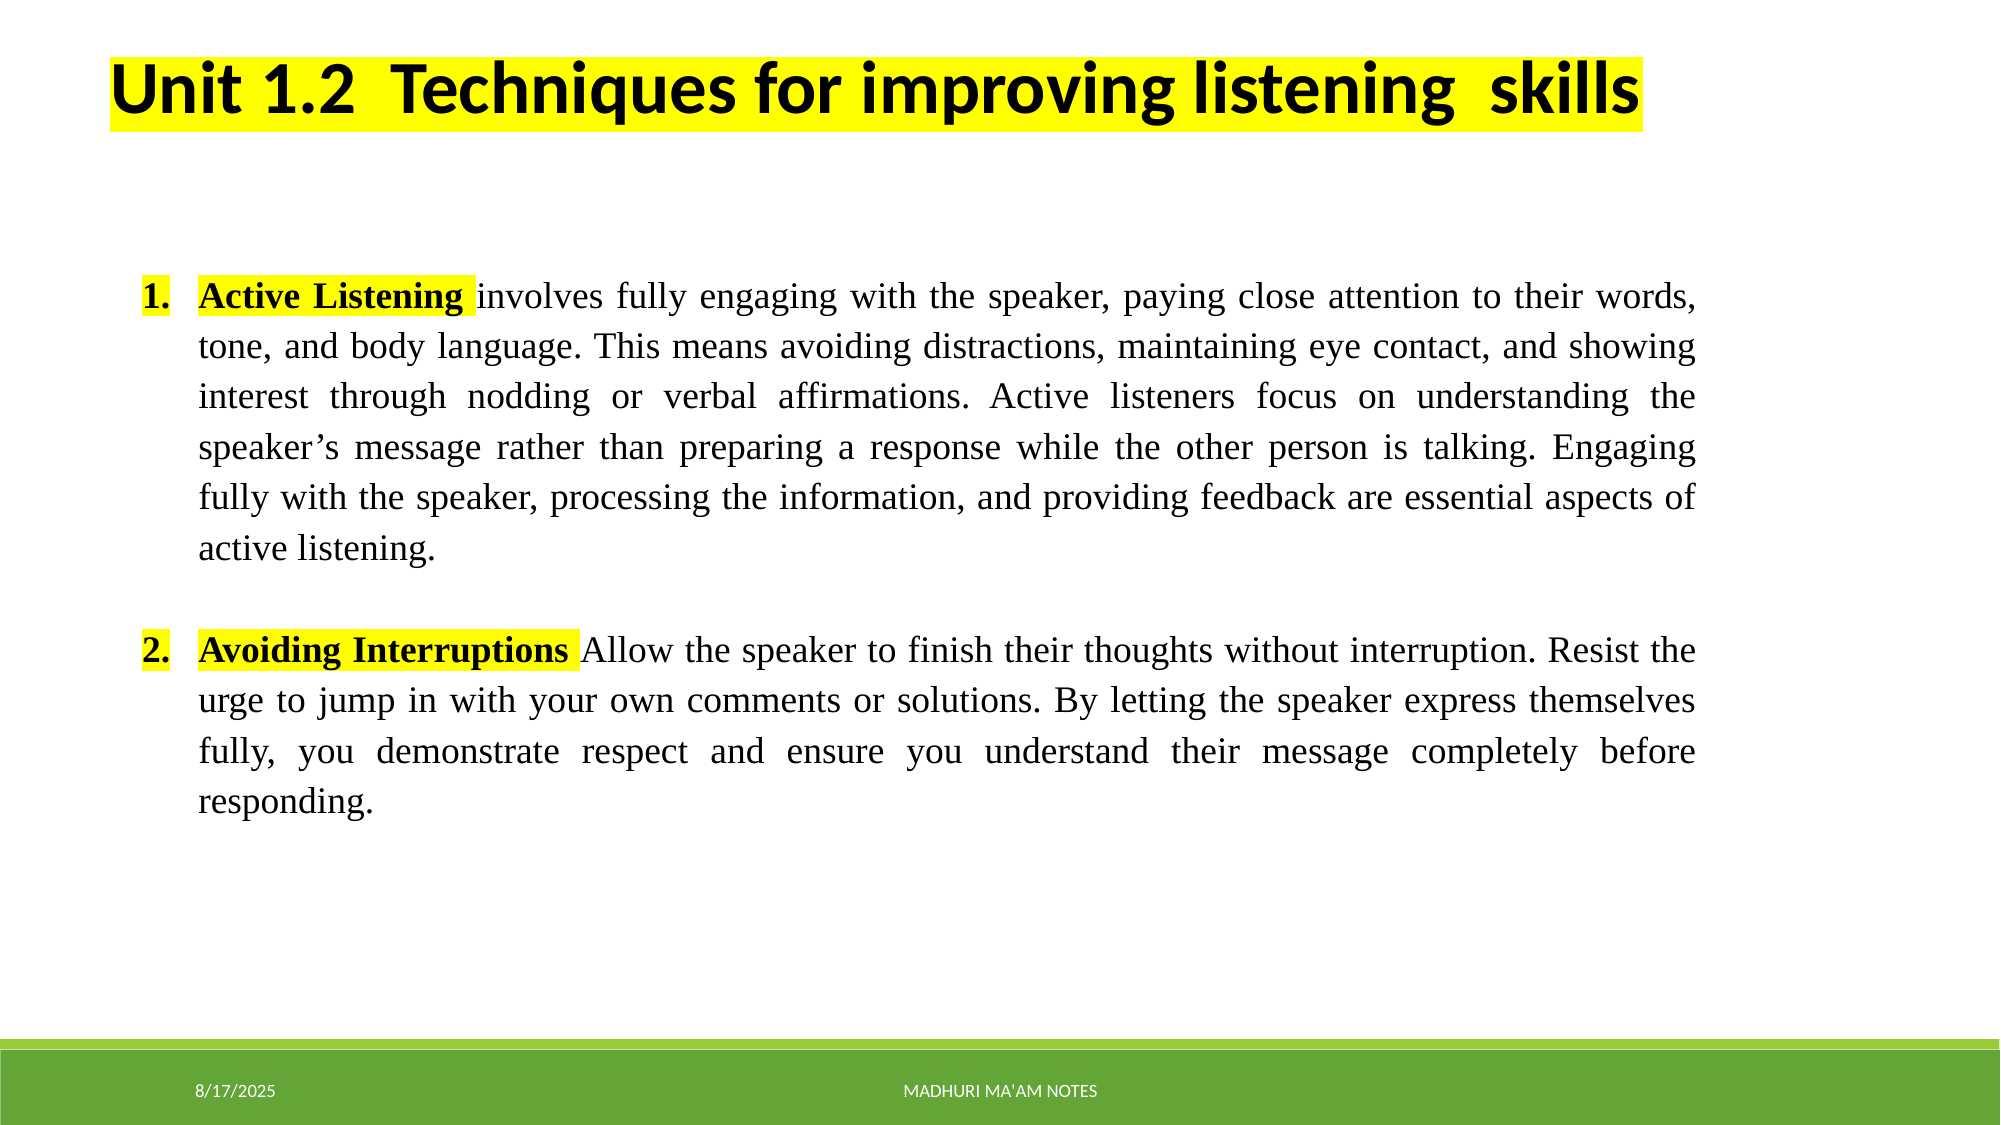

Unit 1.2  Techniques for improving listening  skills
Active Listening involves fully engaging with the speaker, paying close attention to their words, tone, and body language. This means avoiding distractions, maintaining eye contact, and showing interest through nodding or verbal affirmations. Active listeners focus on understanding the speaker’s message rather than preparing a response while the other person is talking. Engaging fully with the speaker, processing the information, and providing feedback are essential aspects of active listening.

Avoiding Interruptions Allow the speaker to finish their thoughts without interruption. Resist the urge to jump in with your own comments or solutions. By letting the speaker express themselves fully, you demonstrate respect and ensure you understand their message completely before responding.
8/17/2025
Madhuri Ma'am Notes